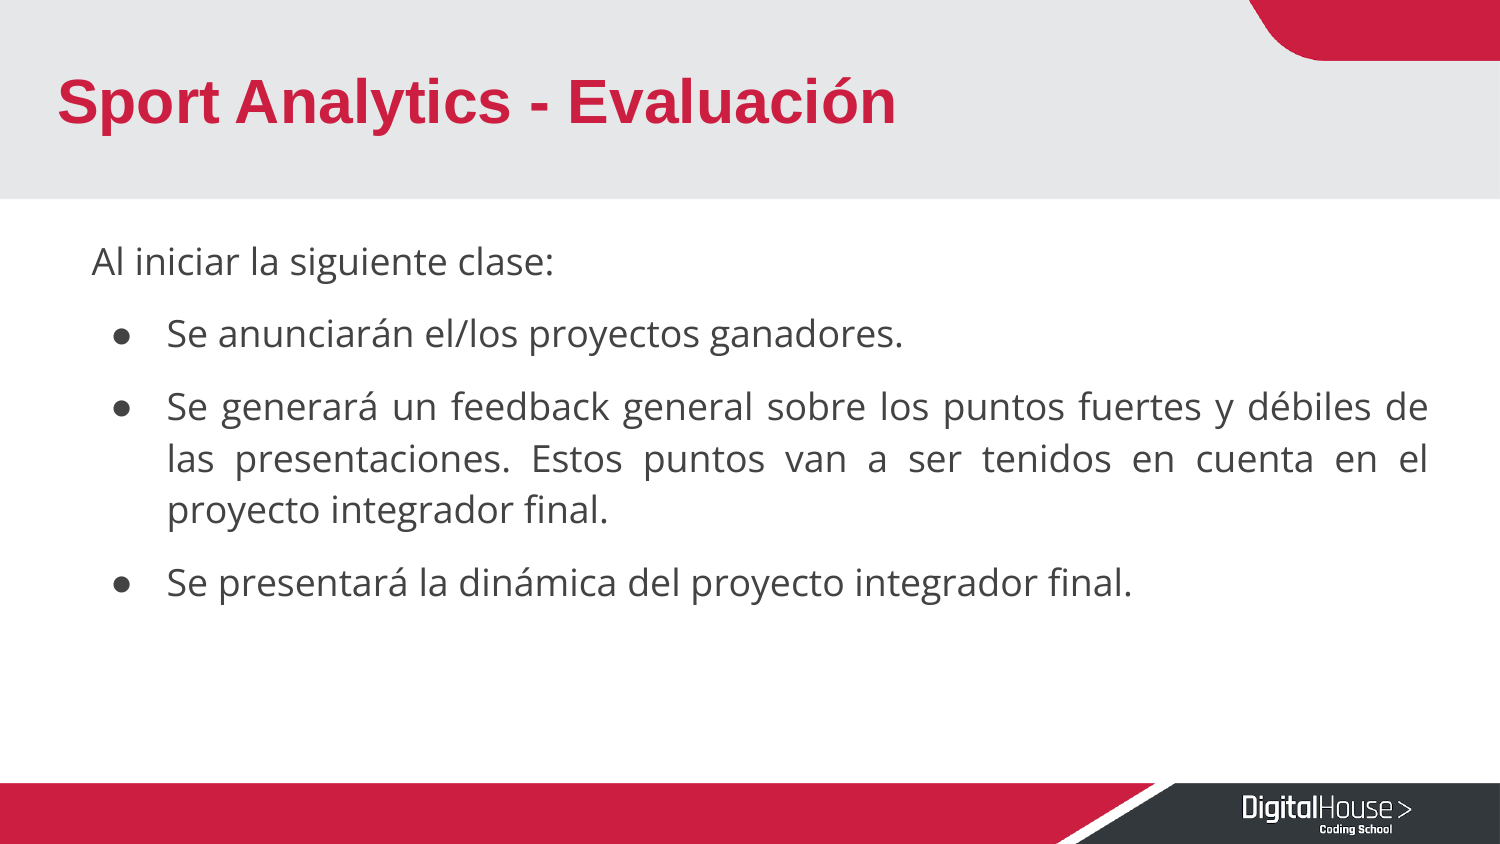

# Sport Analytics - Evaluación
Al iniciar la siguiente clase:
Se anunciarán el/los proyectos ganadores.
Se generará un feedback general sobre los puntos fuertes y débiles de las presentaciones. Estos puntos van a ser tenidos en cuenta en el proyecto integrador final.
Se presentará la dinámica del proyecto integrador final.